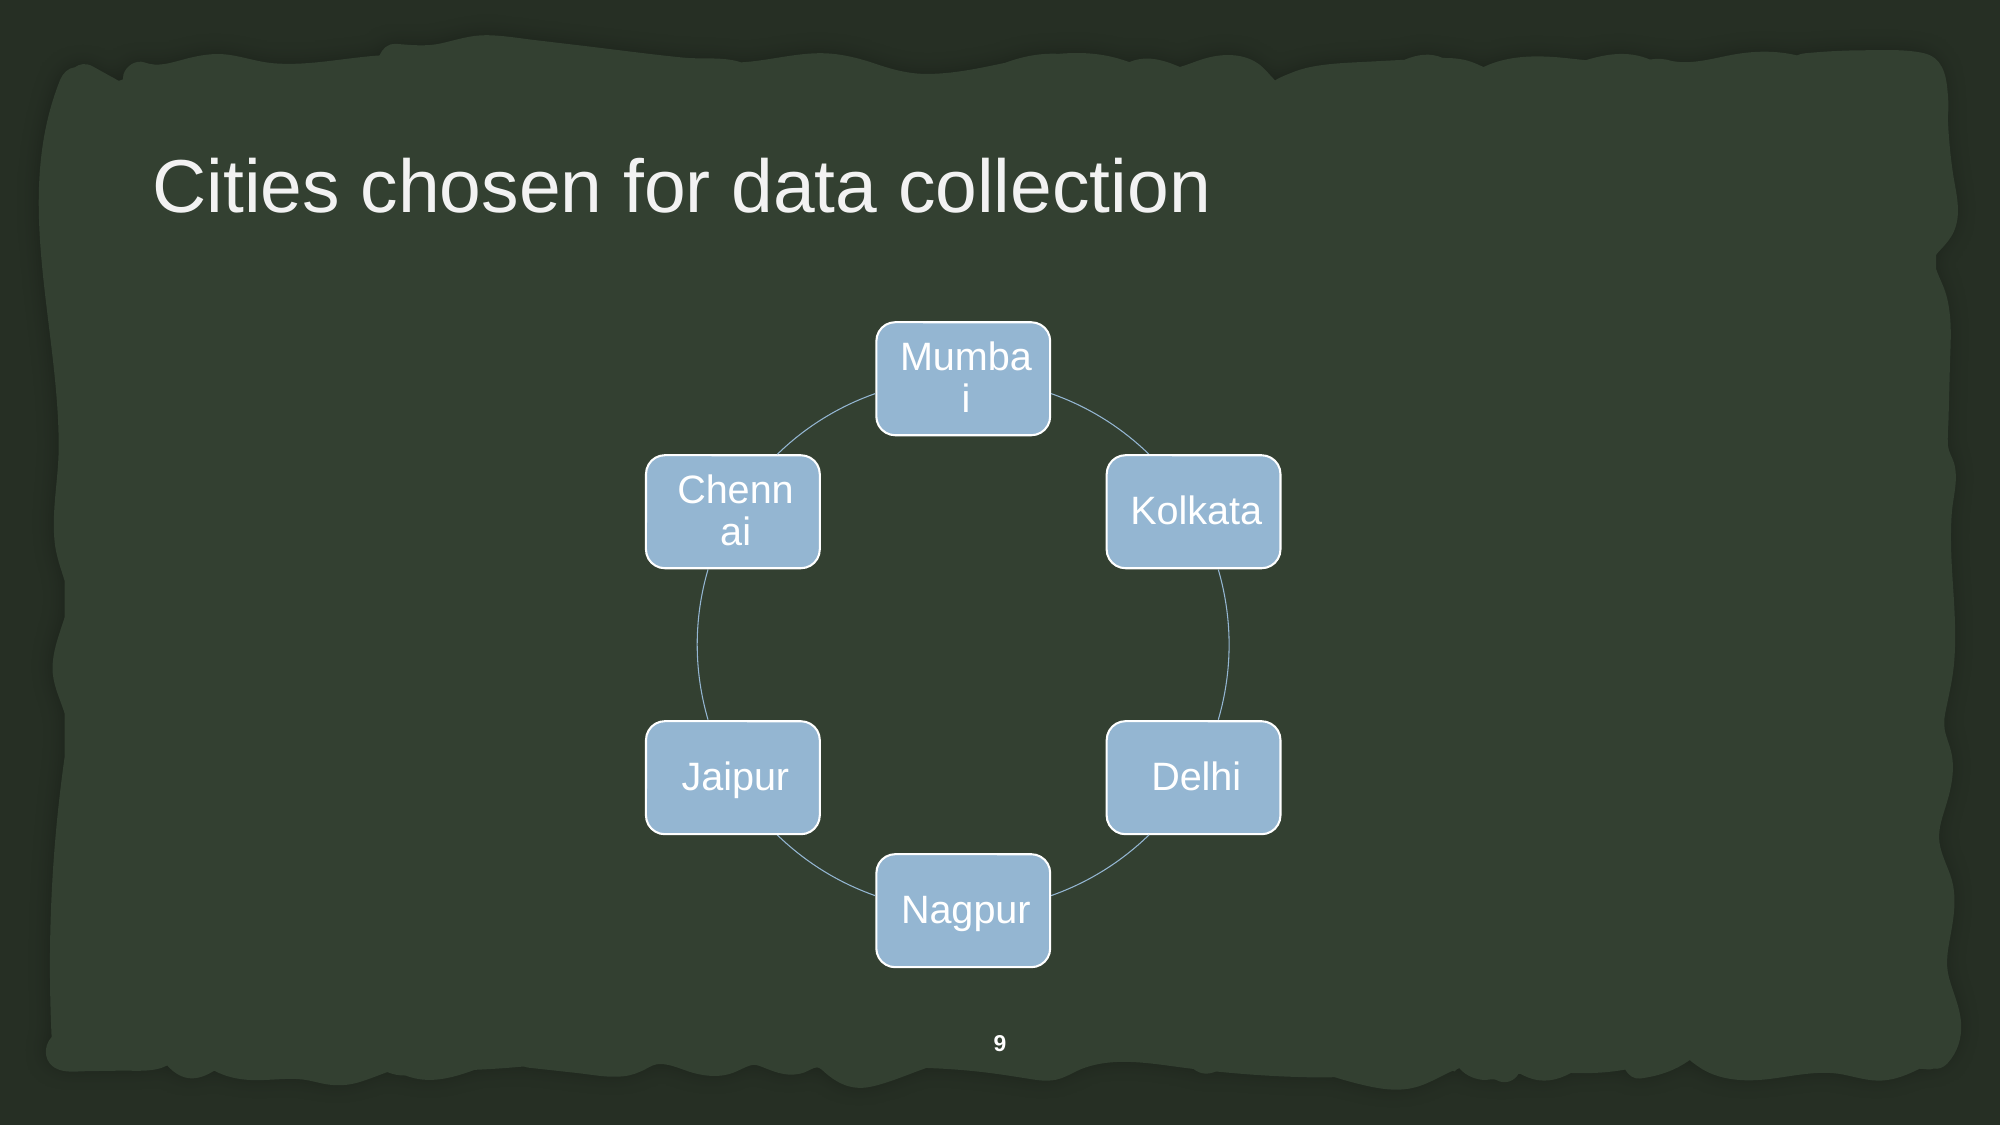

# Cities chosen for data collection
Mumbai
Kolkata
Delhi
Nagpur
Jaipur
Chennai
9